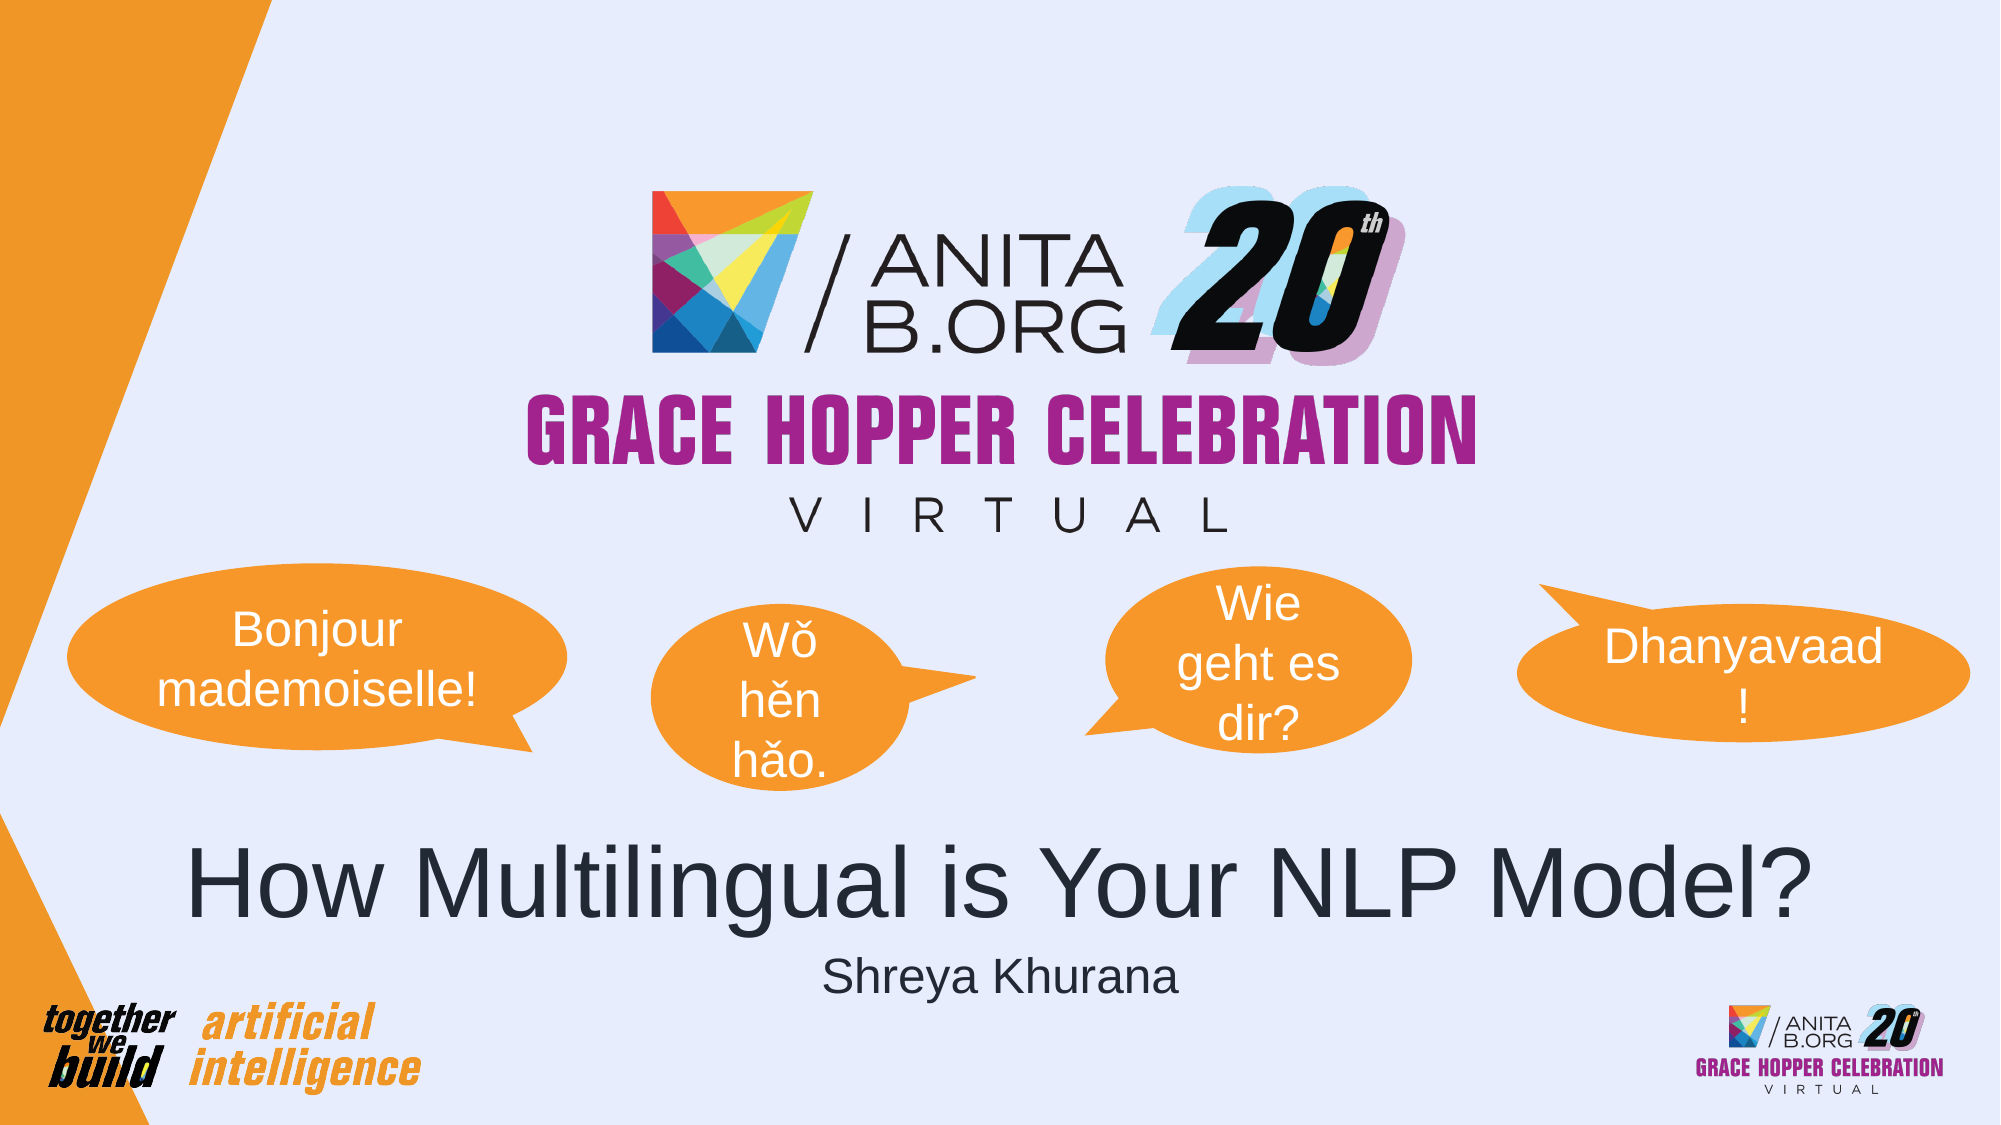

Bonjour mademoiselle!
Wie geht es dir?
Wǒ hěn hǎo.
Dhanyavaad!
How Multilingual is Your NLP Model?
Shreya Khurana